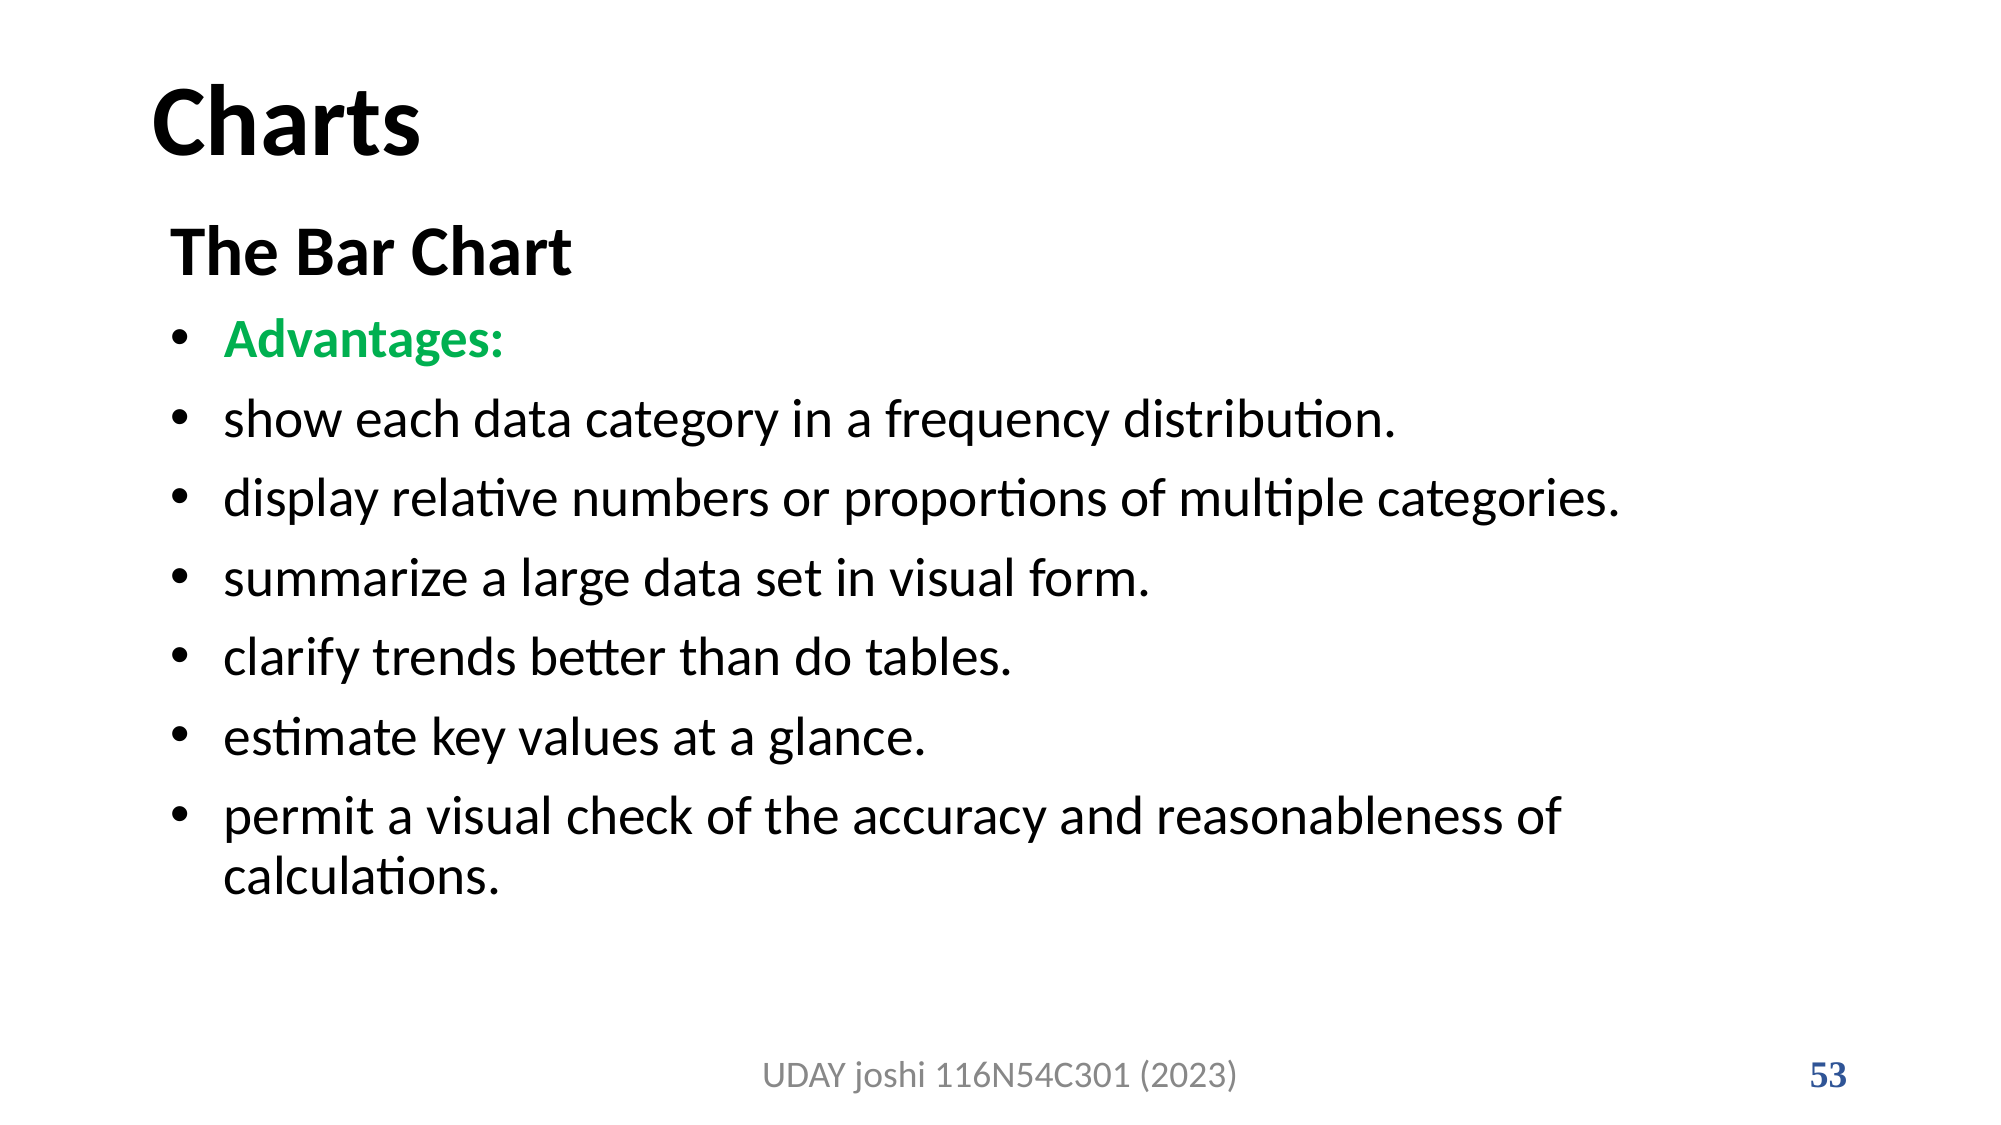

# Charts
The Bar Chart
Advantages:
show each data category in a frequency distribution.
display relative numbers or proportions of multiple categories.
summarize a large data set in visual form.
clarify trends better than do tables.
estimate key values at a glance.
permit a visual check of the accuracy and reasonableness of calculations.
UDAY joshi 116N54C301 (2023)
53